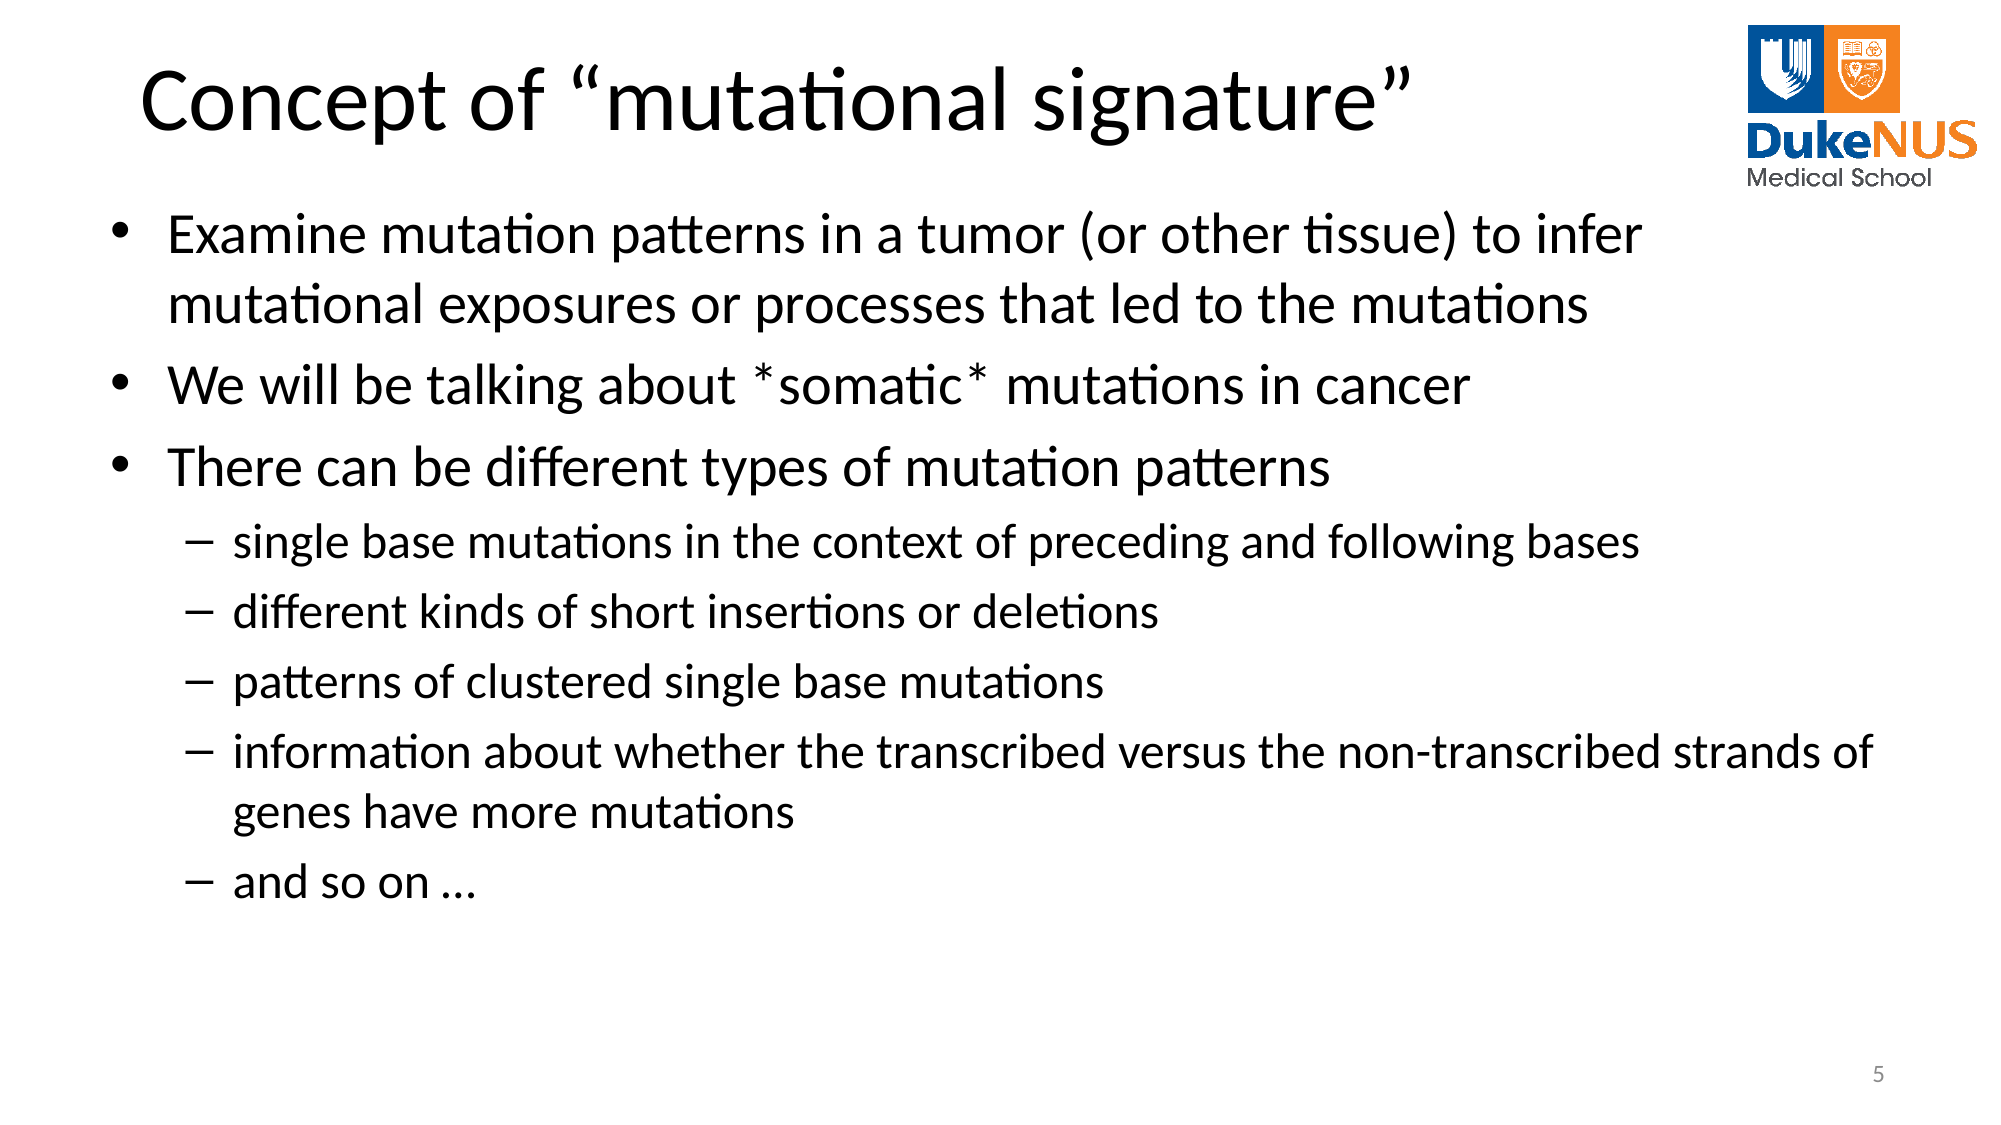

# Concept of “mutational signature”
Examine mutation patterns in a tumor (or other tissue) to infer mutational exposures or processes that led to the mutations
We will be talking about *somatic* mutations in cancer
There can be different types of mutation patterns
single base mutations in the context of preceding and following bases
different kinds of short insertions or deletions
patterns of clustered single base mutations
information about whether the transcribed versus the non-transcribed strands of genes have more mutations
and so on …
5